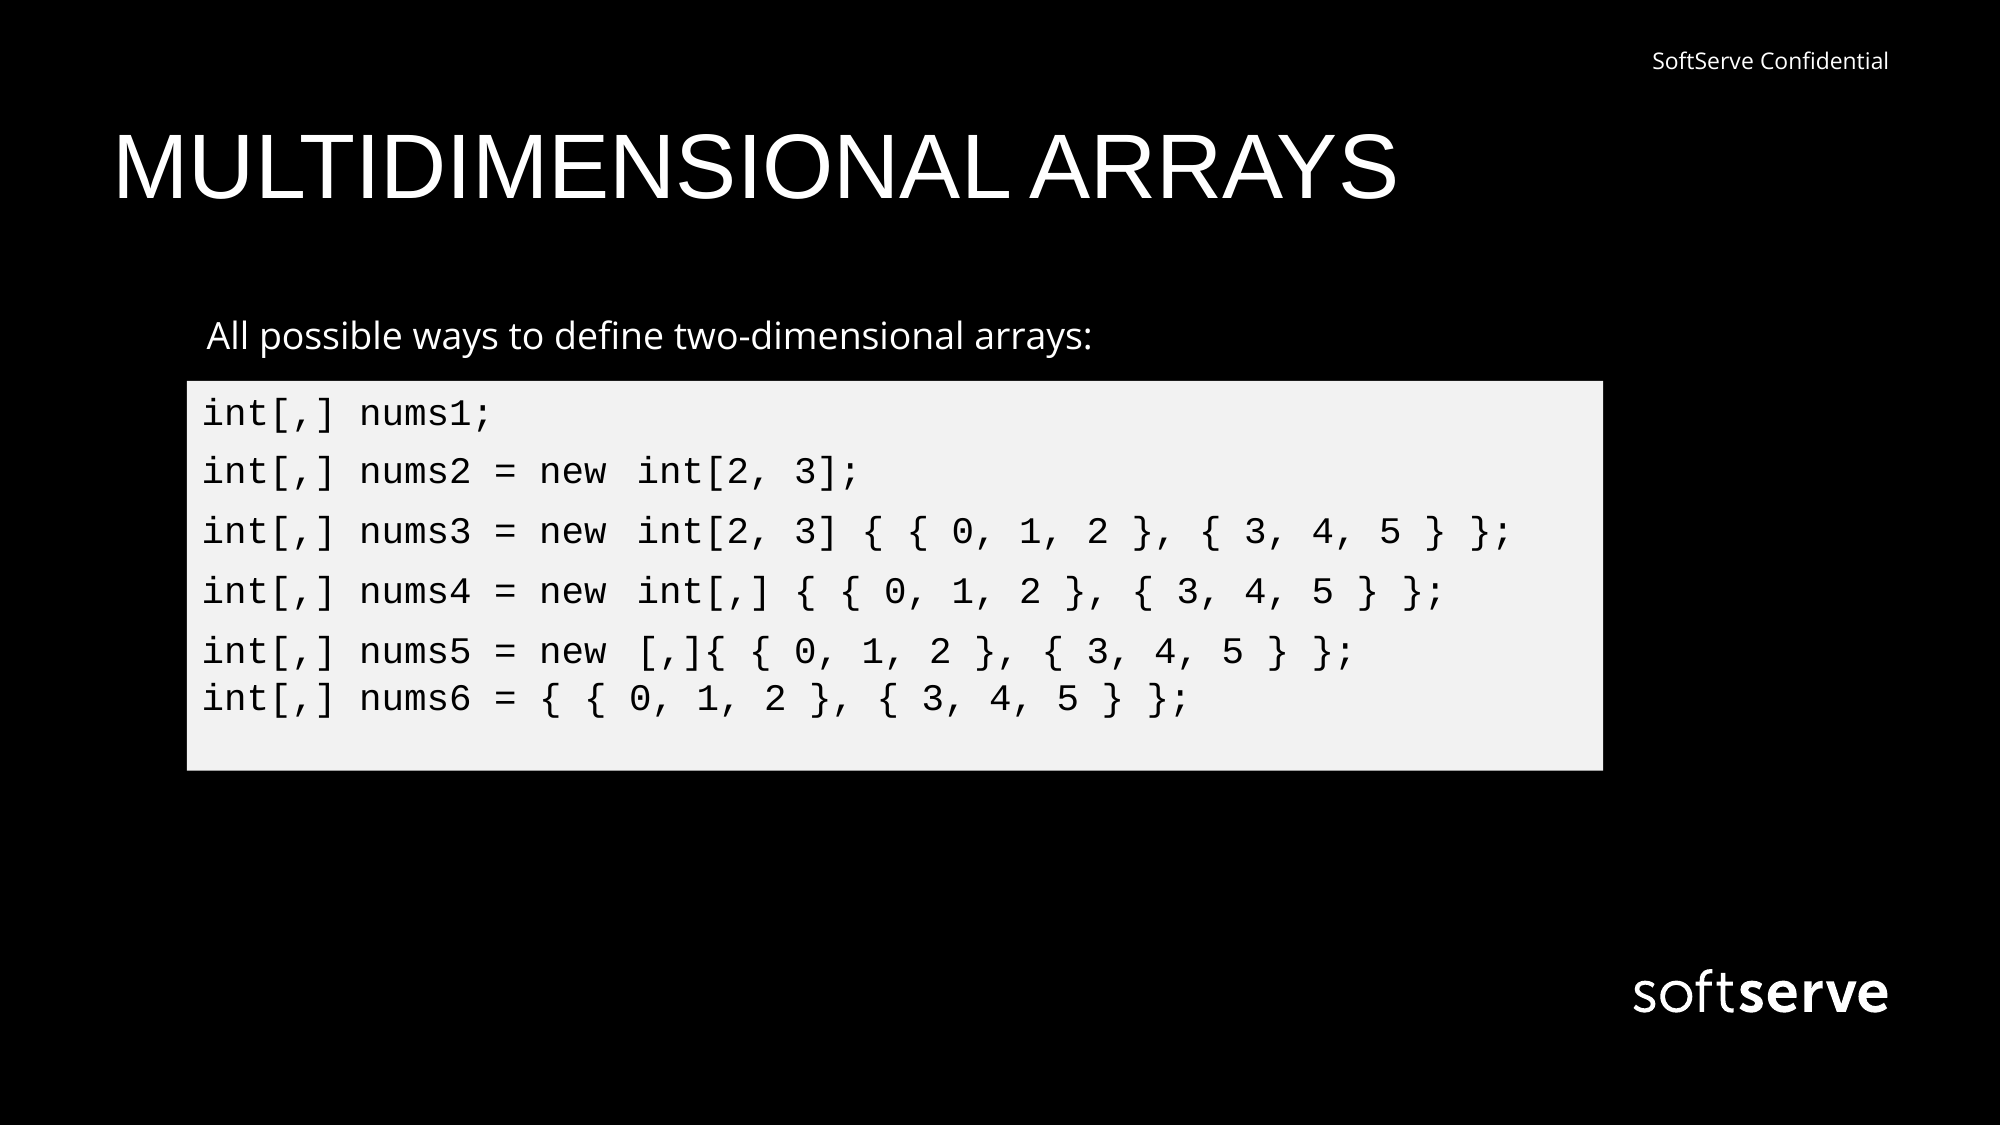

# MULTIDIMENSIONAL ARRAYS
All possible ways to define two-dimensional arrays:
int[,] nums1;
int[,] nums2 = new int[2, 3];
int[,] nums3 = new int[2, 3] { { 0, 1, 2 }, { 3, 4, 5 } };
int[,] nums4 = new int[,] { { 0, 1, 2 }, { 3, 4, 5 } };
int[,] nums5 = new [,]{ { 0, 1, 2 }, { 3, 4, 5 } };
int[,] nums6 = { { 0, 1, 2 }, { 3, 4, 5 } };